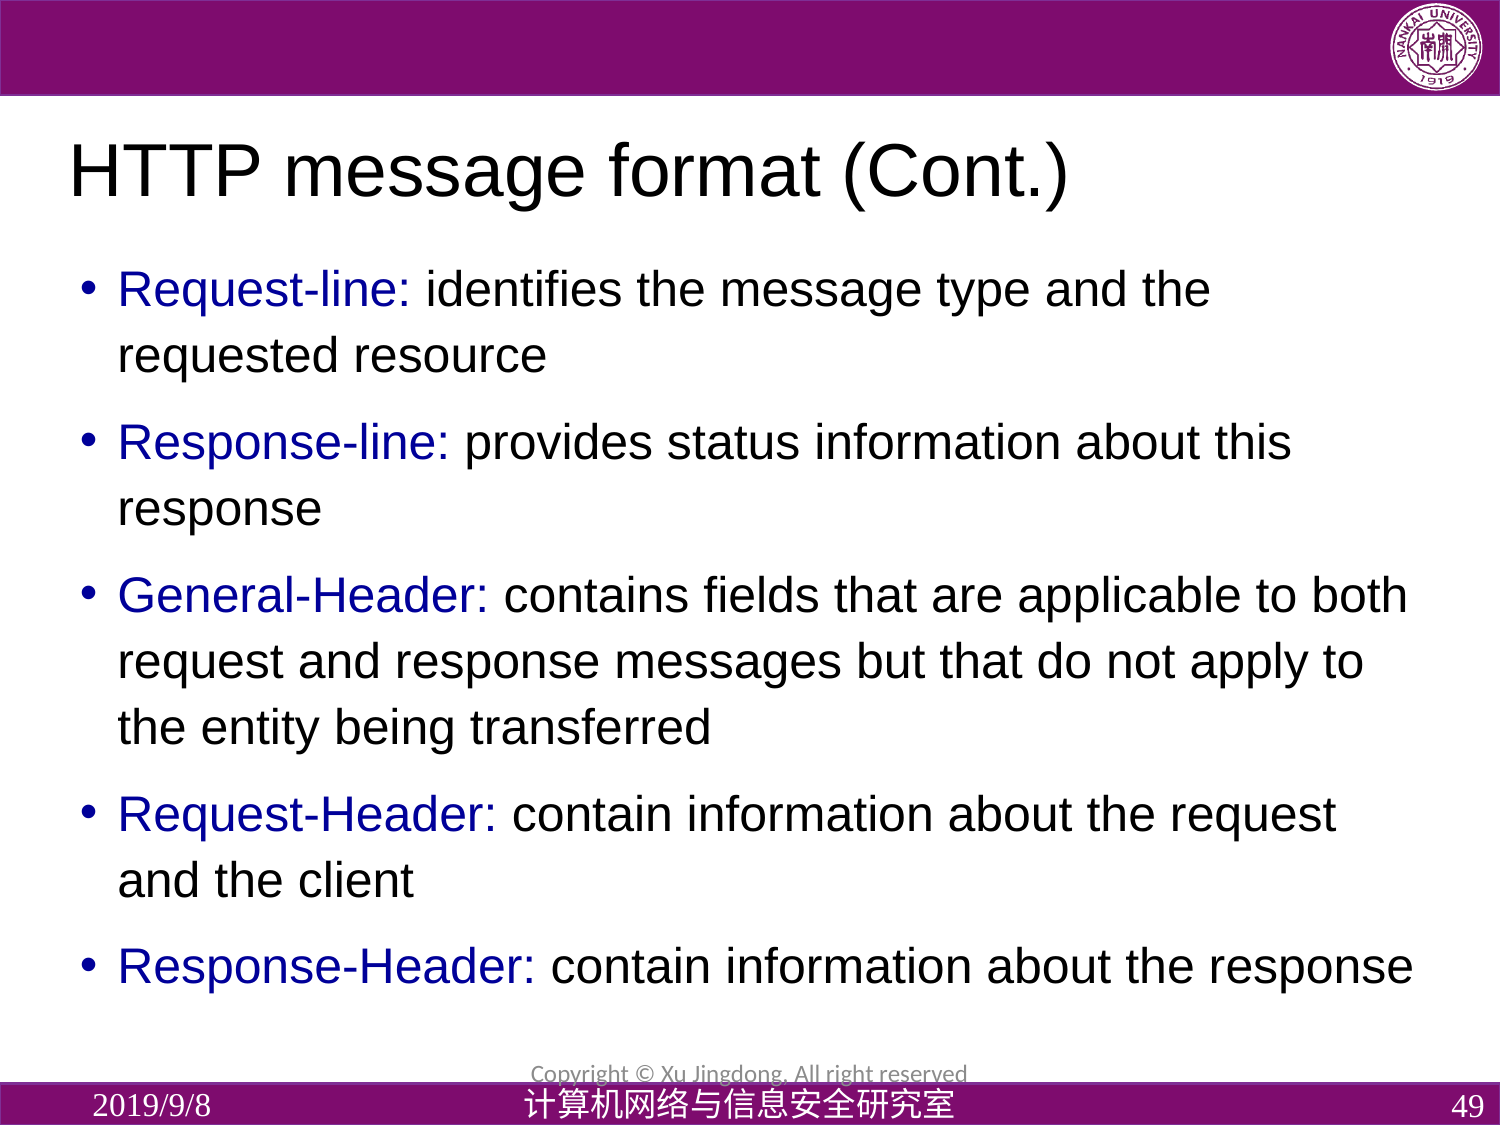

# HTTP message format (Cont.)
Request-line: identifies the message type and the requested resource
Response-line: provides status information about this response
General-Header: contains fields that are applicable to both request and response messages but that do not apply to the entity being transferred
Request-Header: contain information about the request and the client
Response-Header: contain information about the response
Copyright © Xu Jingdong, All right reserved